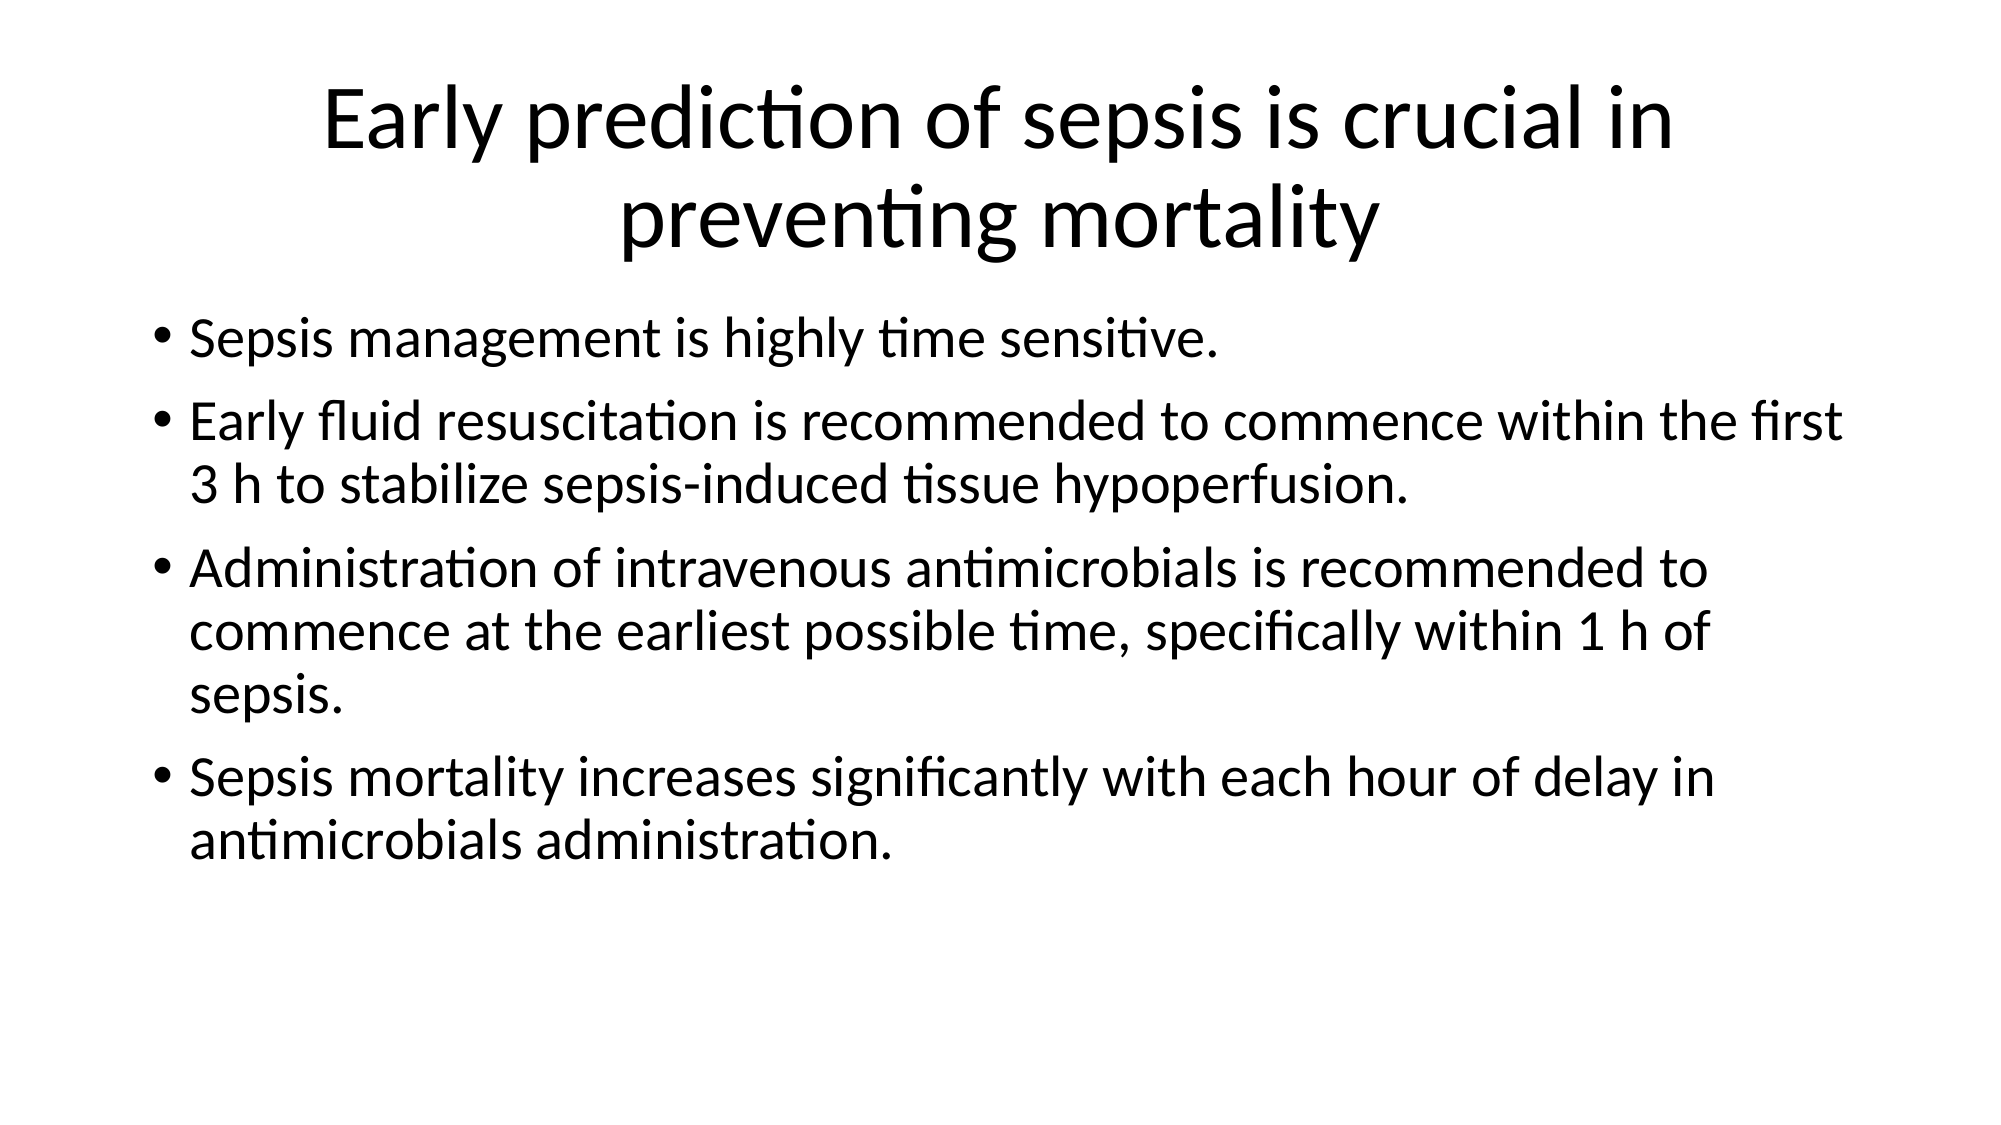

# Early prediction of sepsis is crucial in preventing mortality
Sepsis management is highly time sensitive.
Early fluid resuscitation is recommended to commence within the first 3 h to stabilize sepsis-induced tissue hypoperfusion.
Administration of intravenous antimicrobials is recommended to commence at the earliest possible time, specifically within 1 h of sepsis.
Sepsis mortality increases significantly with each hour of delay in antimicrobials administration.